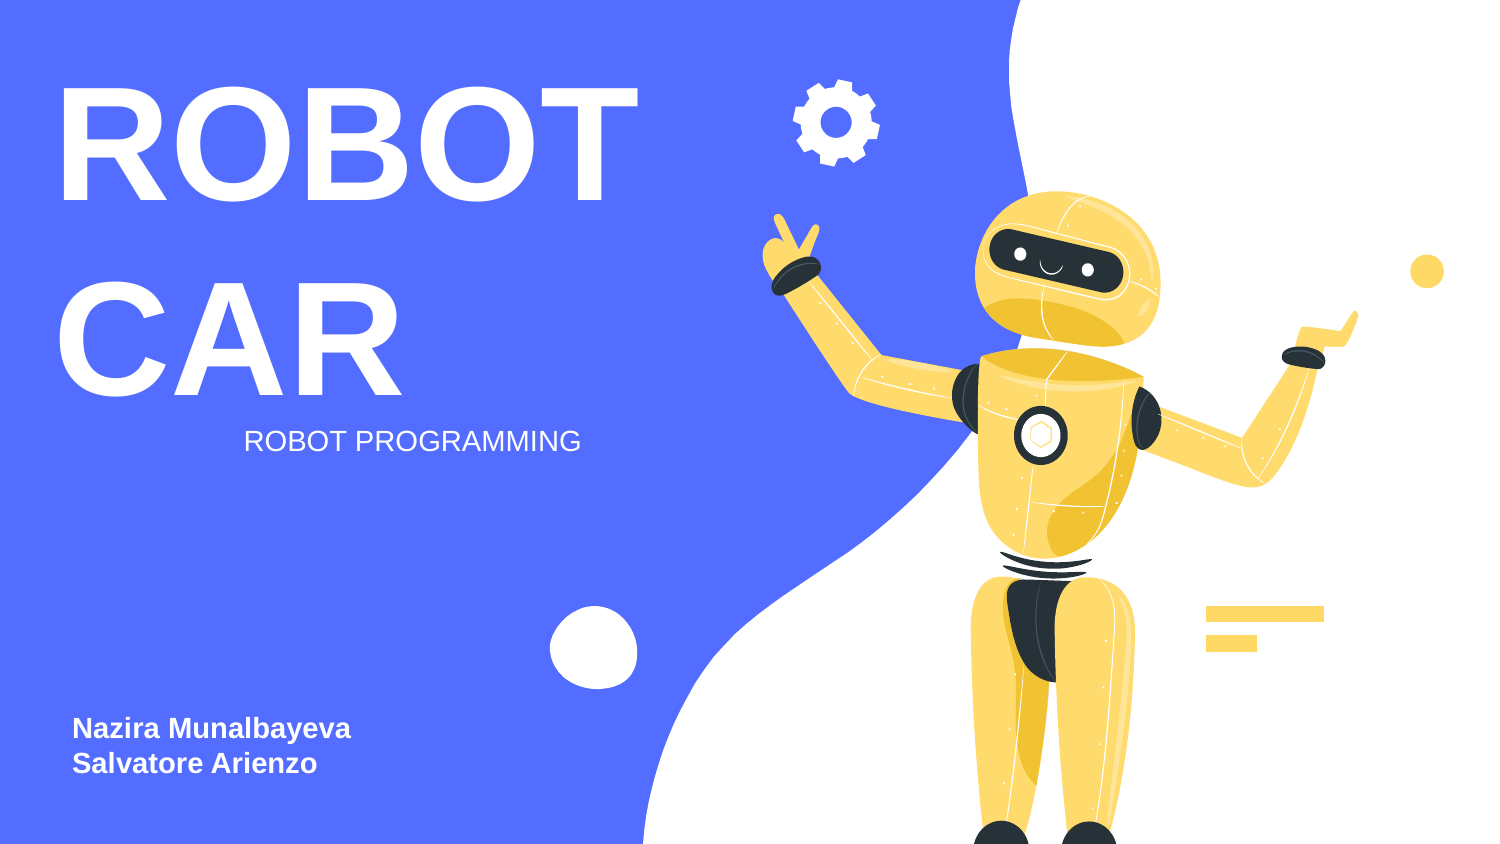

# ROBOT CAR

ROBOT PROGRAMMING
Nazira Munalbayeva
Salvatore Arienzo